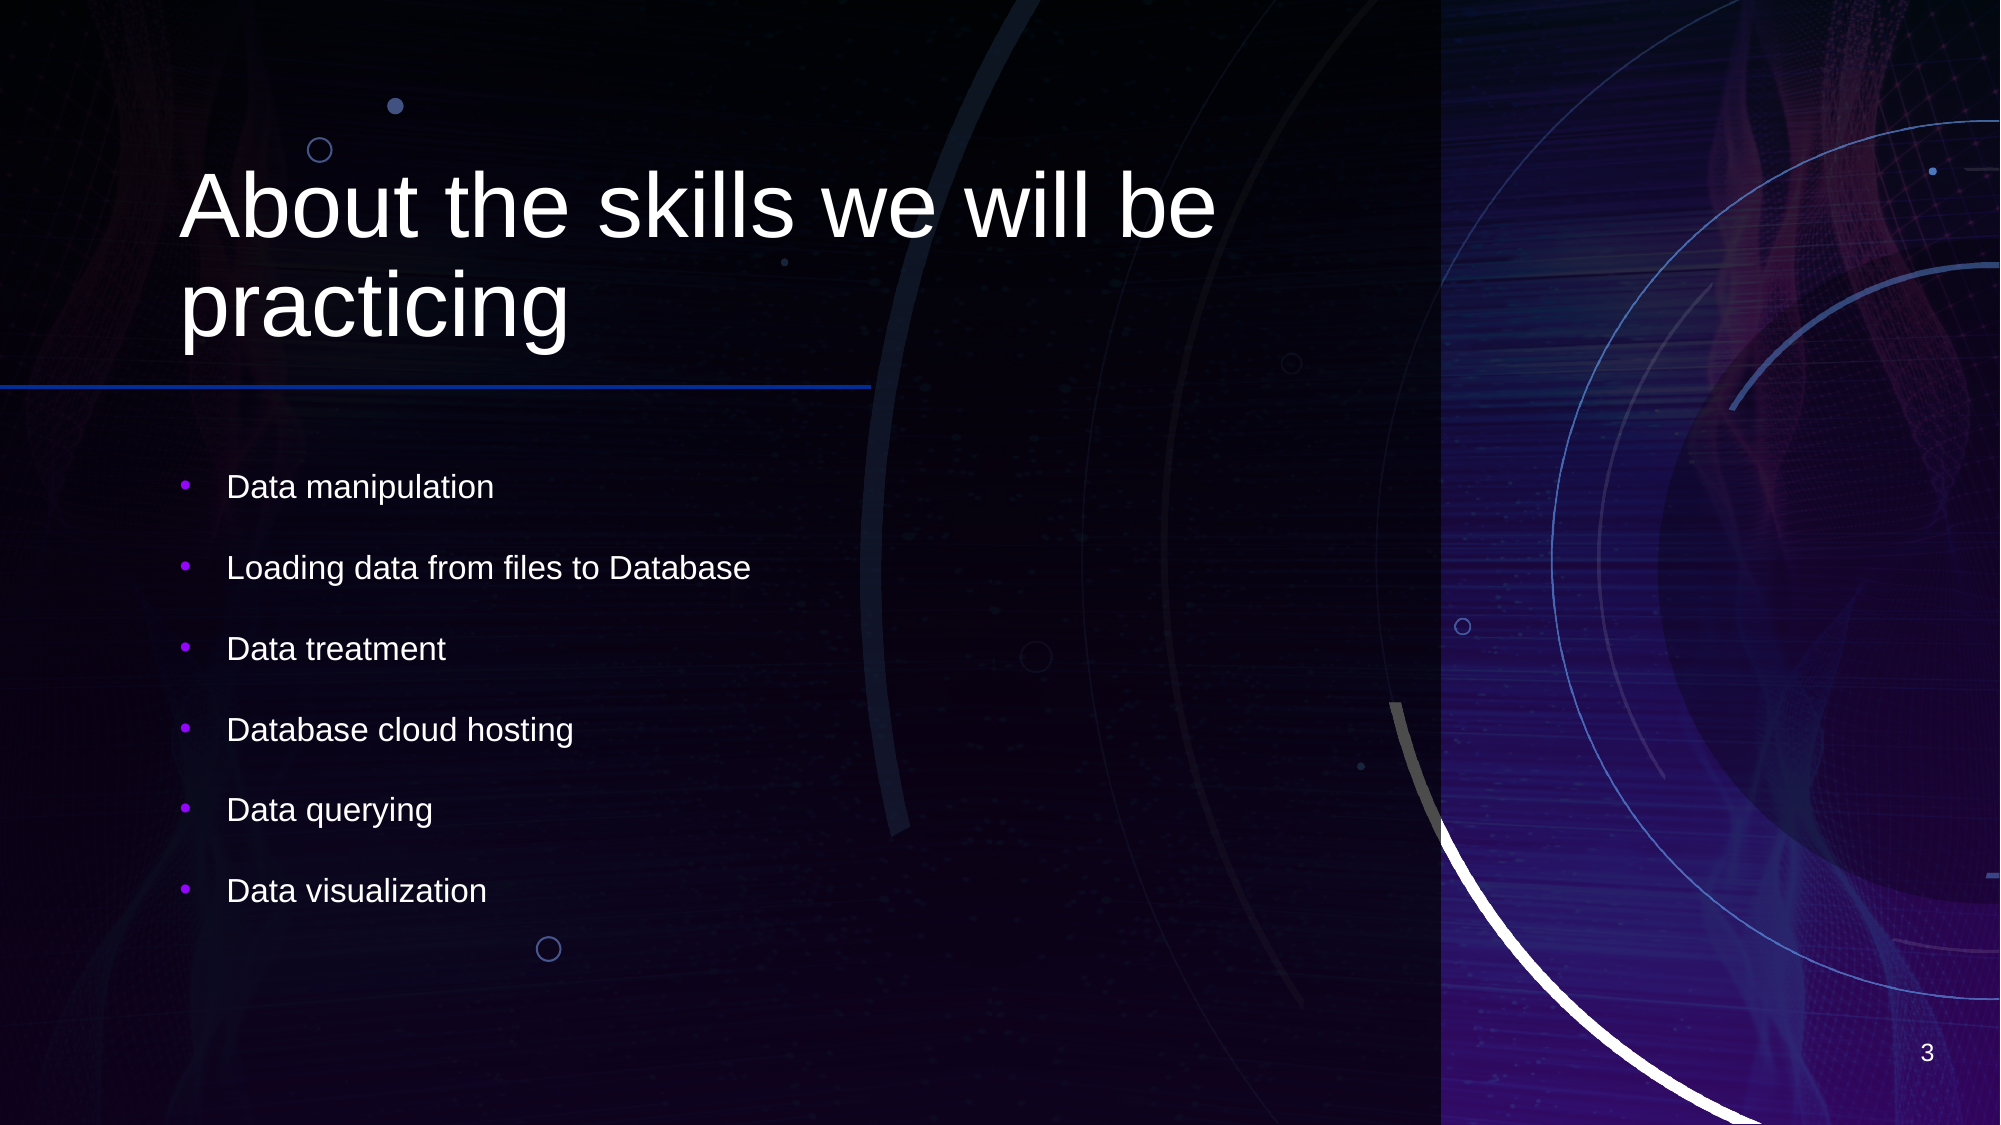

# About the skills we will be practicing
Data manipulation
Loading data from files to Database
Data treatment
Database cloud hosting
Data querying
Data visualization

3